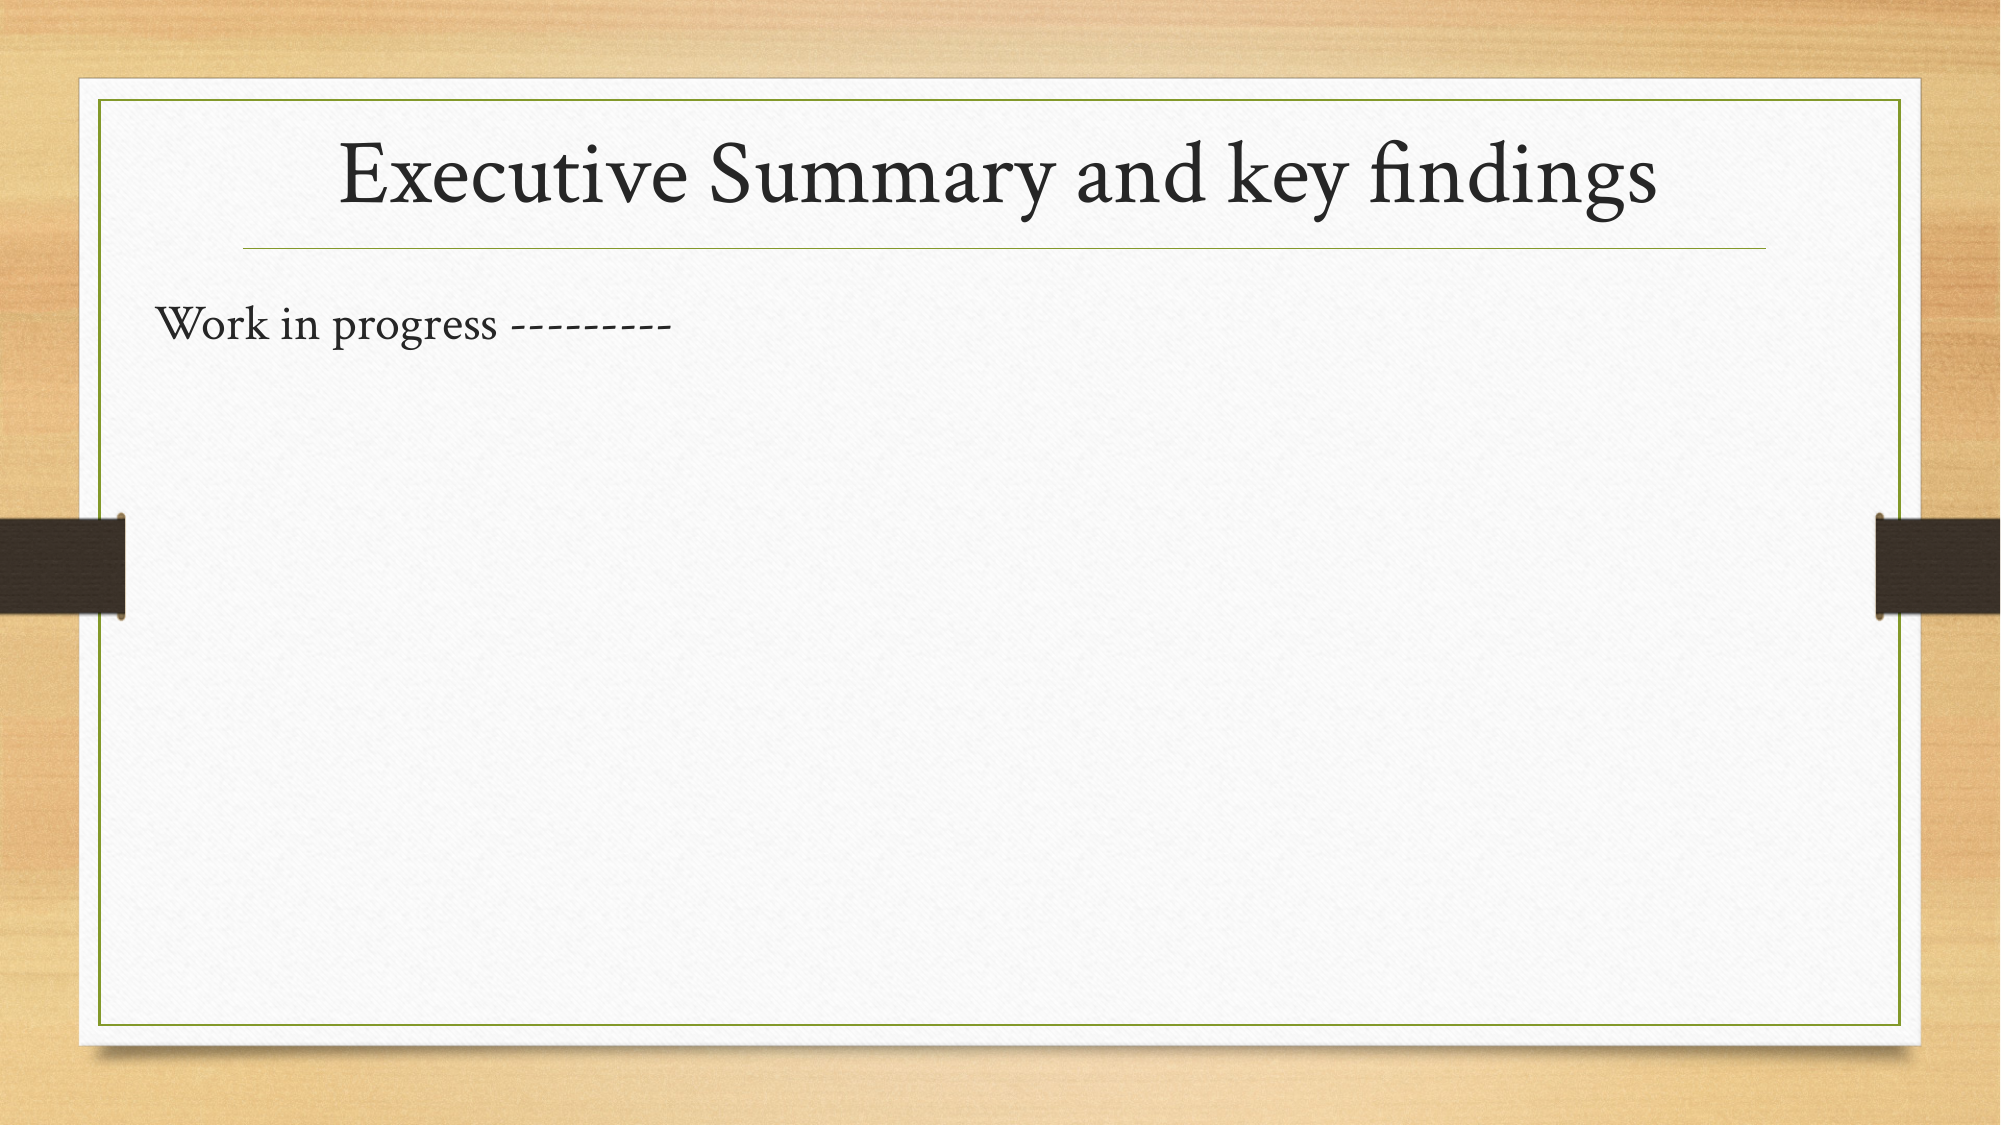

Executive Summary and key findings
Work in progress ---------